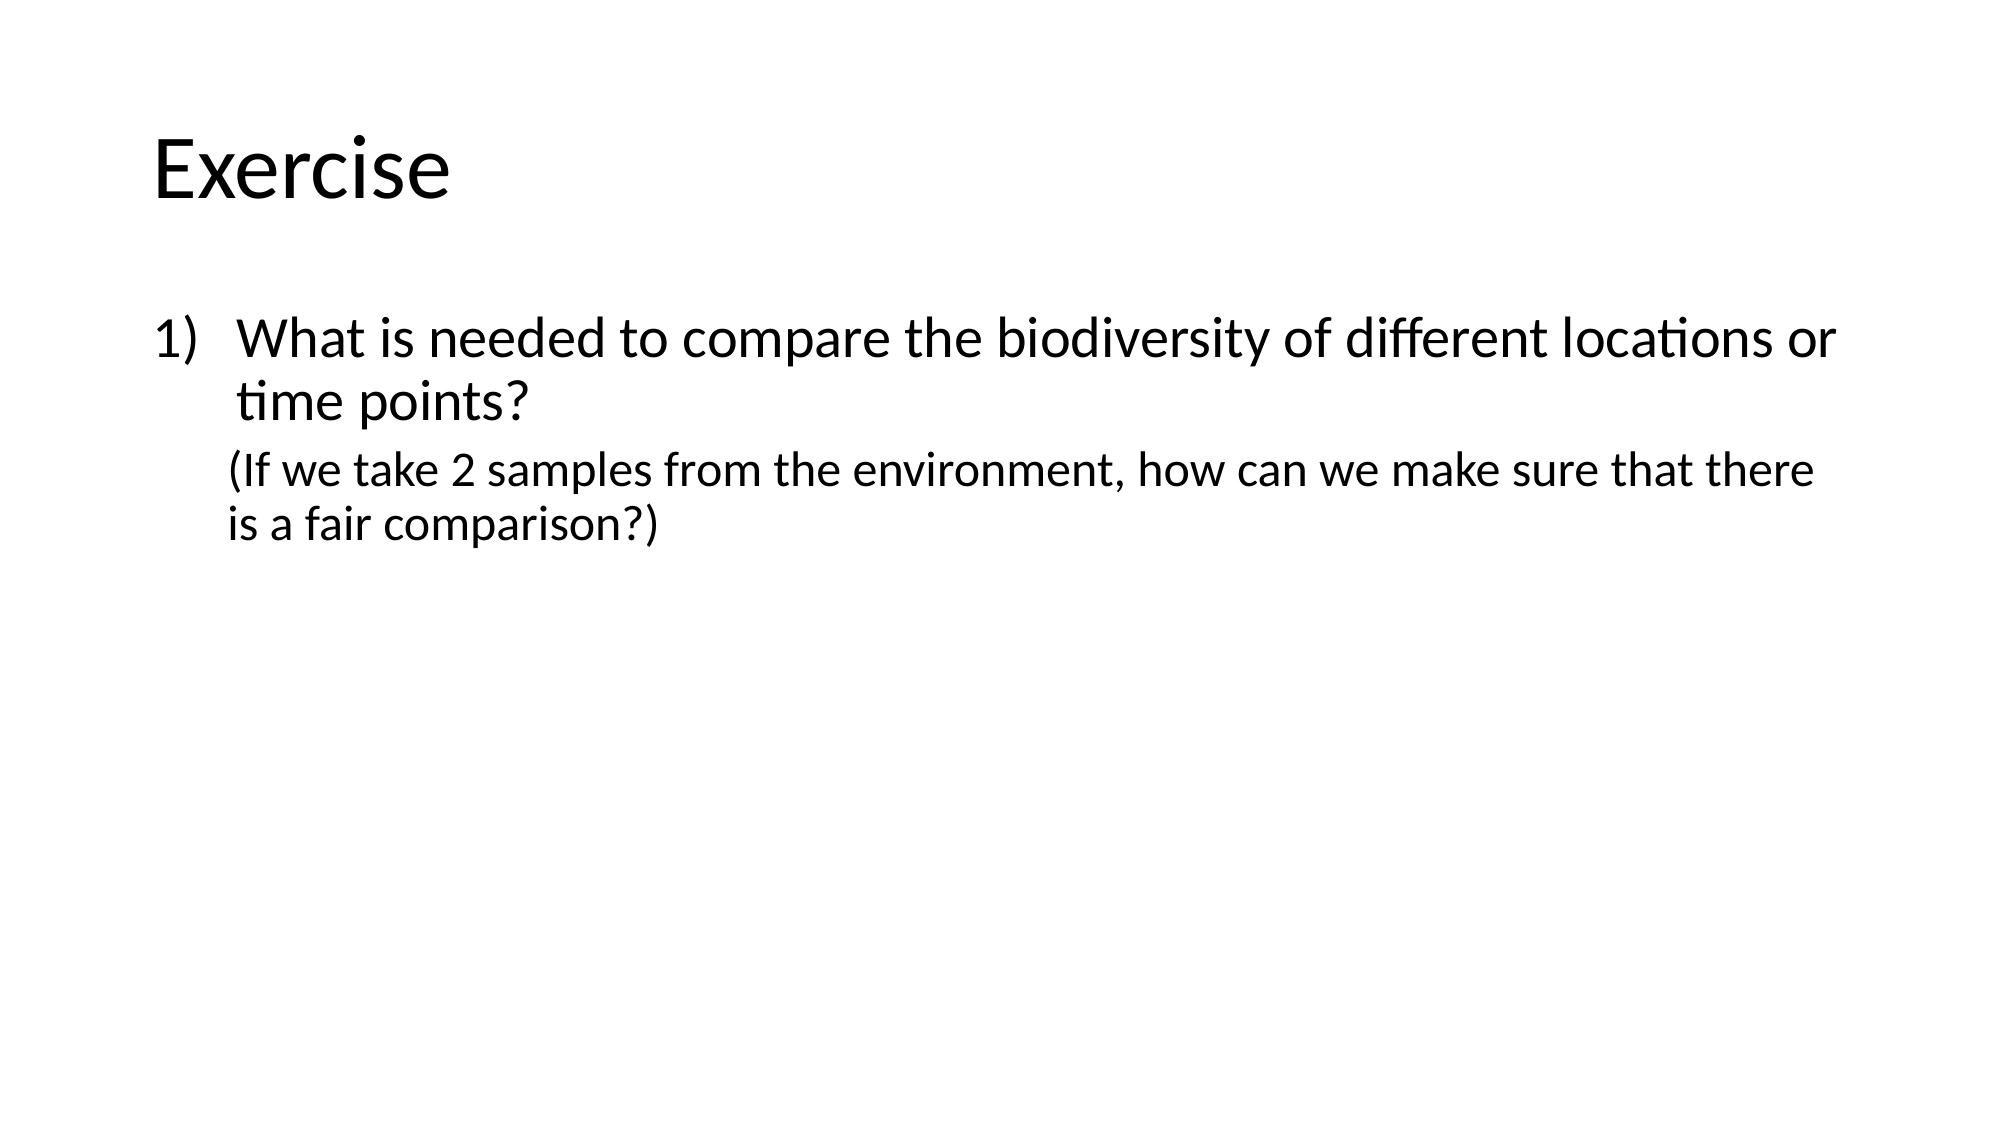

# Exercise
What is needed to compare the biodiversity of different locations or time points?
(If we take 2 samples from the environment, how can we make sure that there is a fair comparison?)